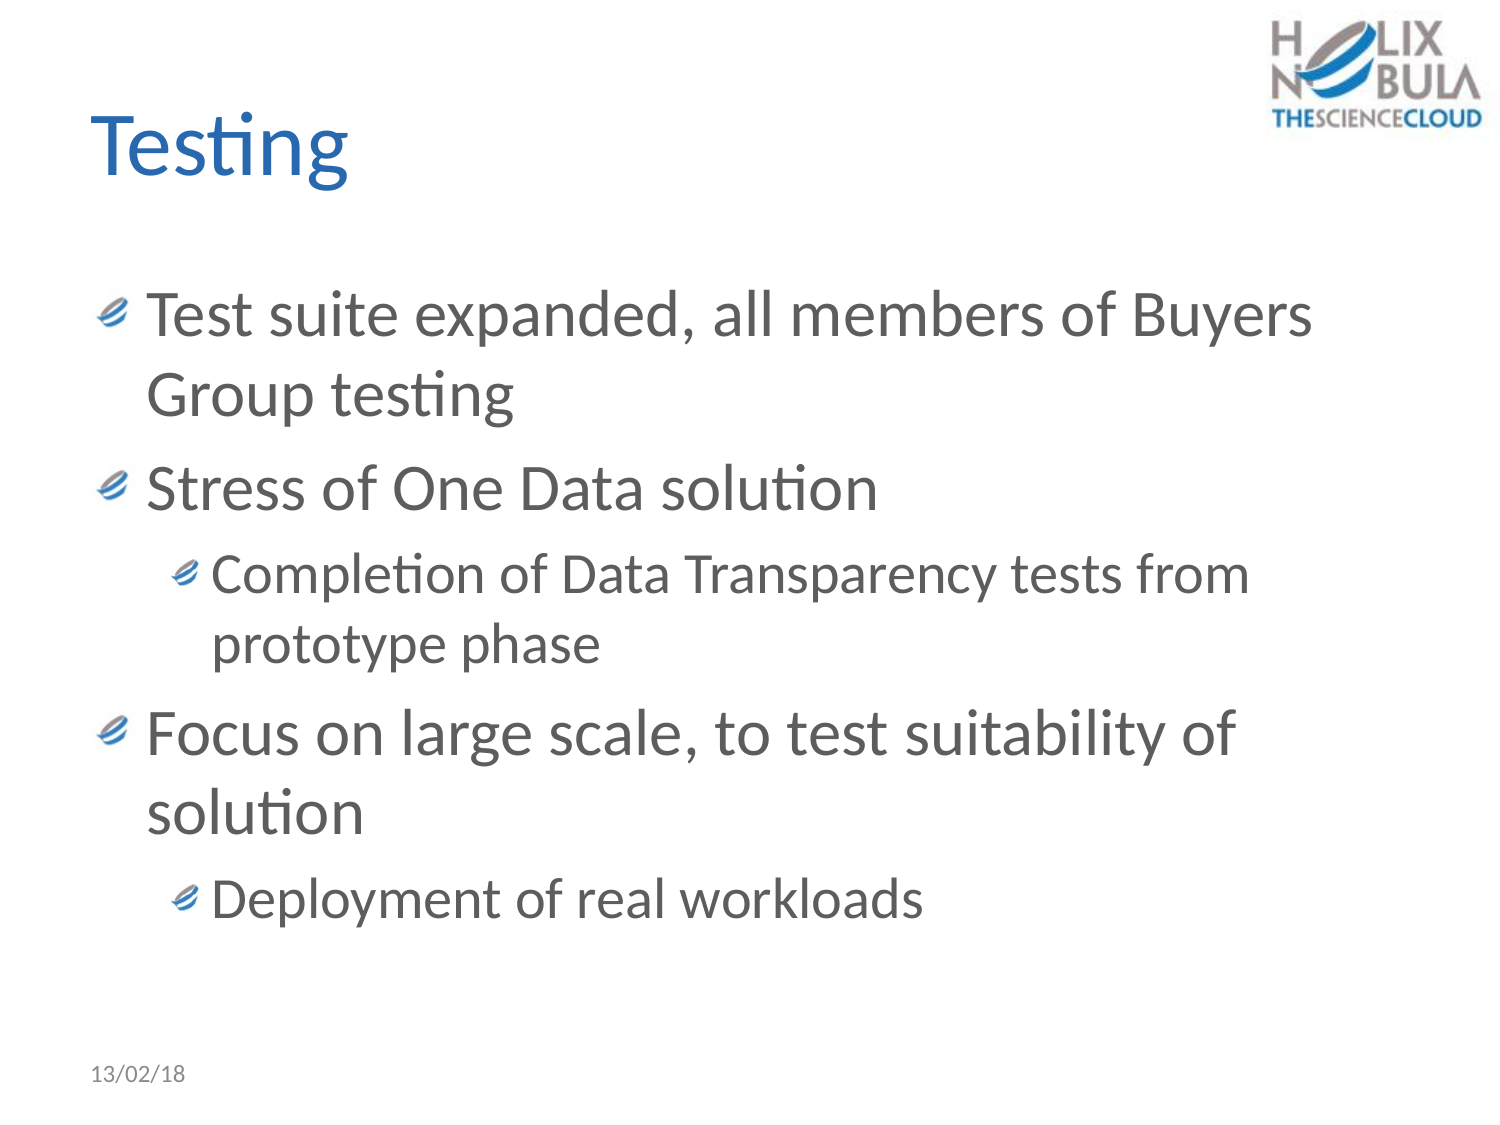

# Testing
Test suite expanded, all members of Buyers Group testing
Stress of One Data solution
Completion of Data Transparency tests from prototype phase
Focus on large scale, to test suitability of solution
Deployment of real workloads
13/02/18